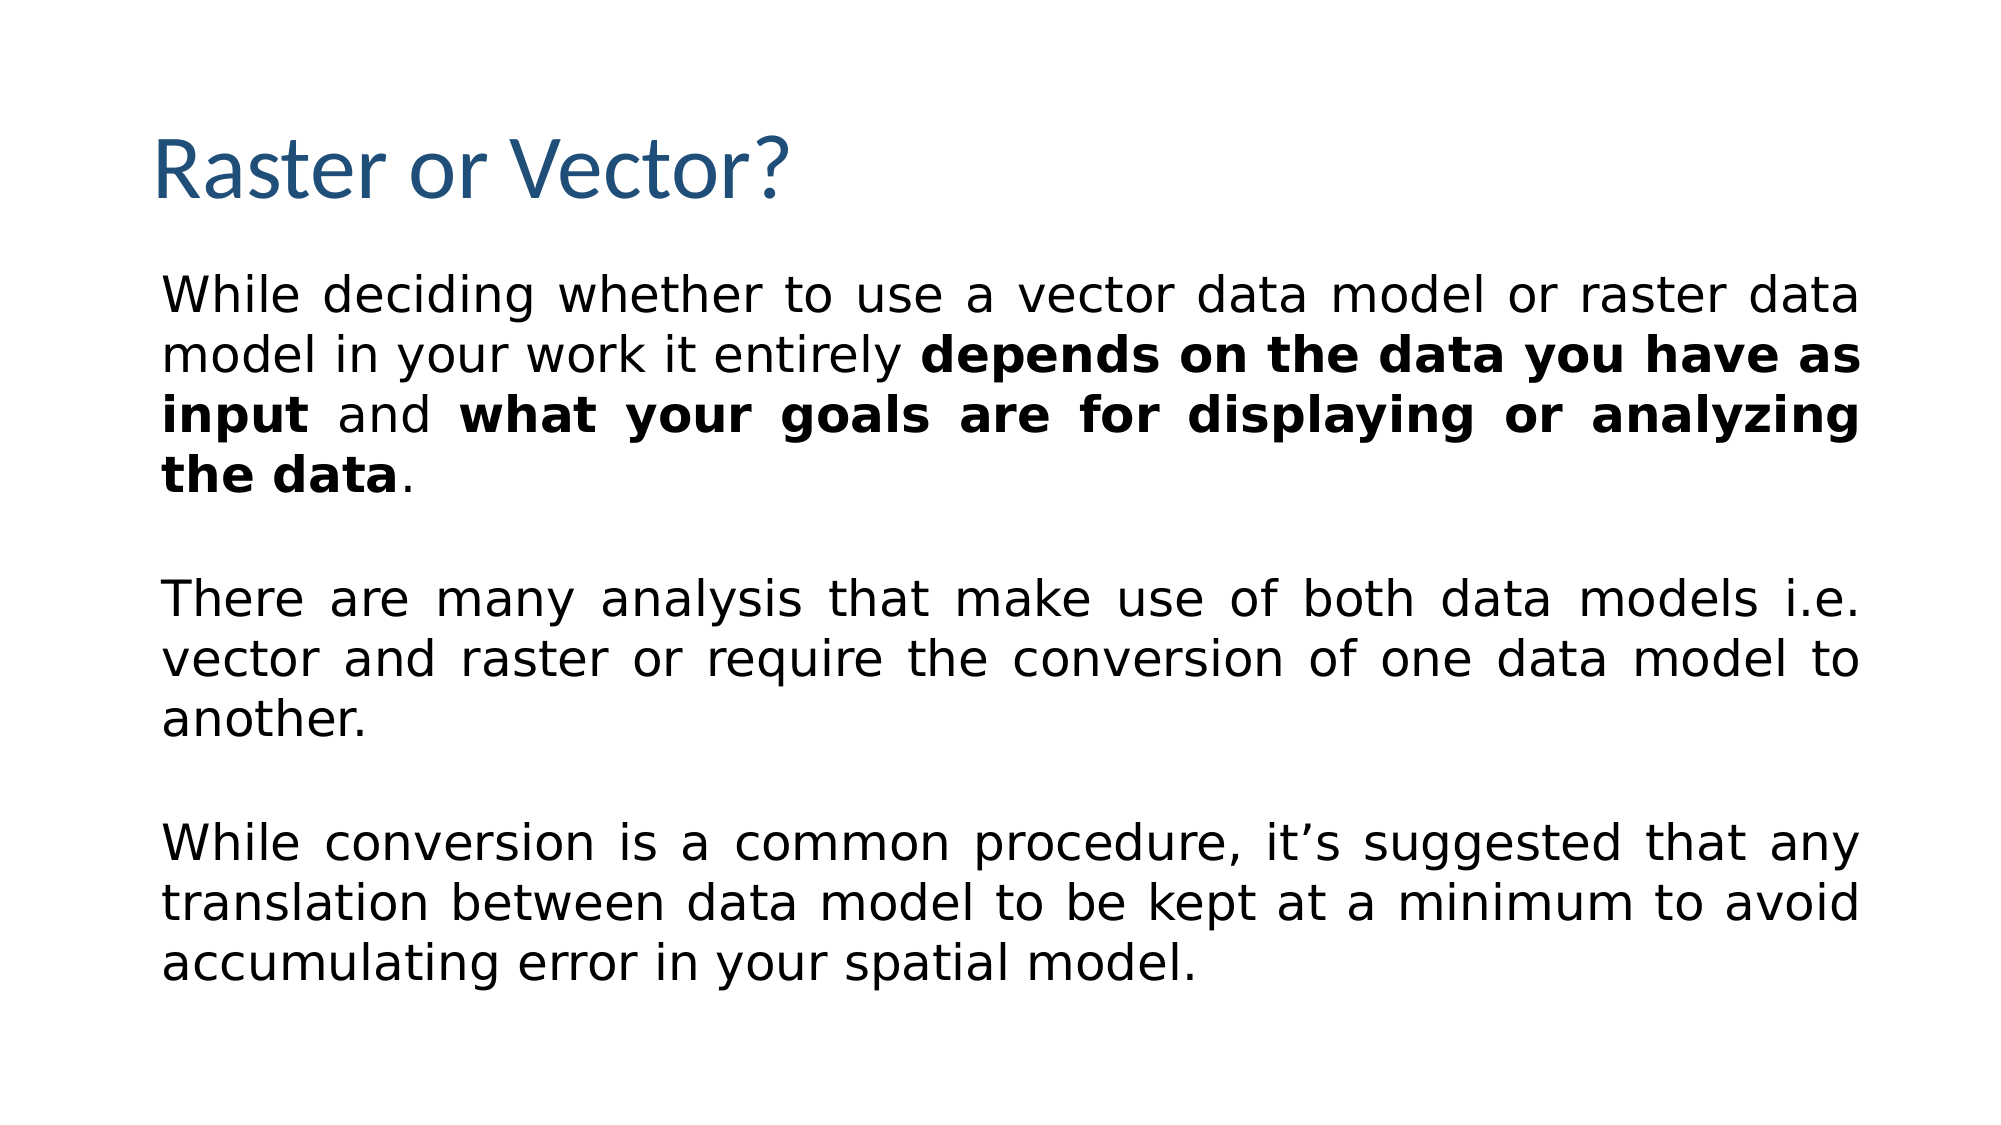

# Raster or Vector?
While deciding whether to use a vector data model or raster data model in your work it entirely depends on the data you have as input and what your goals are for displaying or analyzing the data.

There are many analysis that make use of both data models i.e. vector and raster or require the conversion of one data model to another.

While conversion is a common procedure, it’s suggested that any translation between data model to be kept at a minimum to avoid accumulating error in your spatial model.